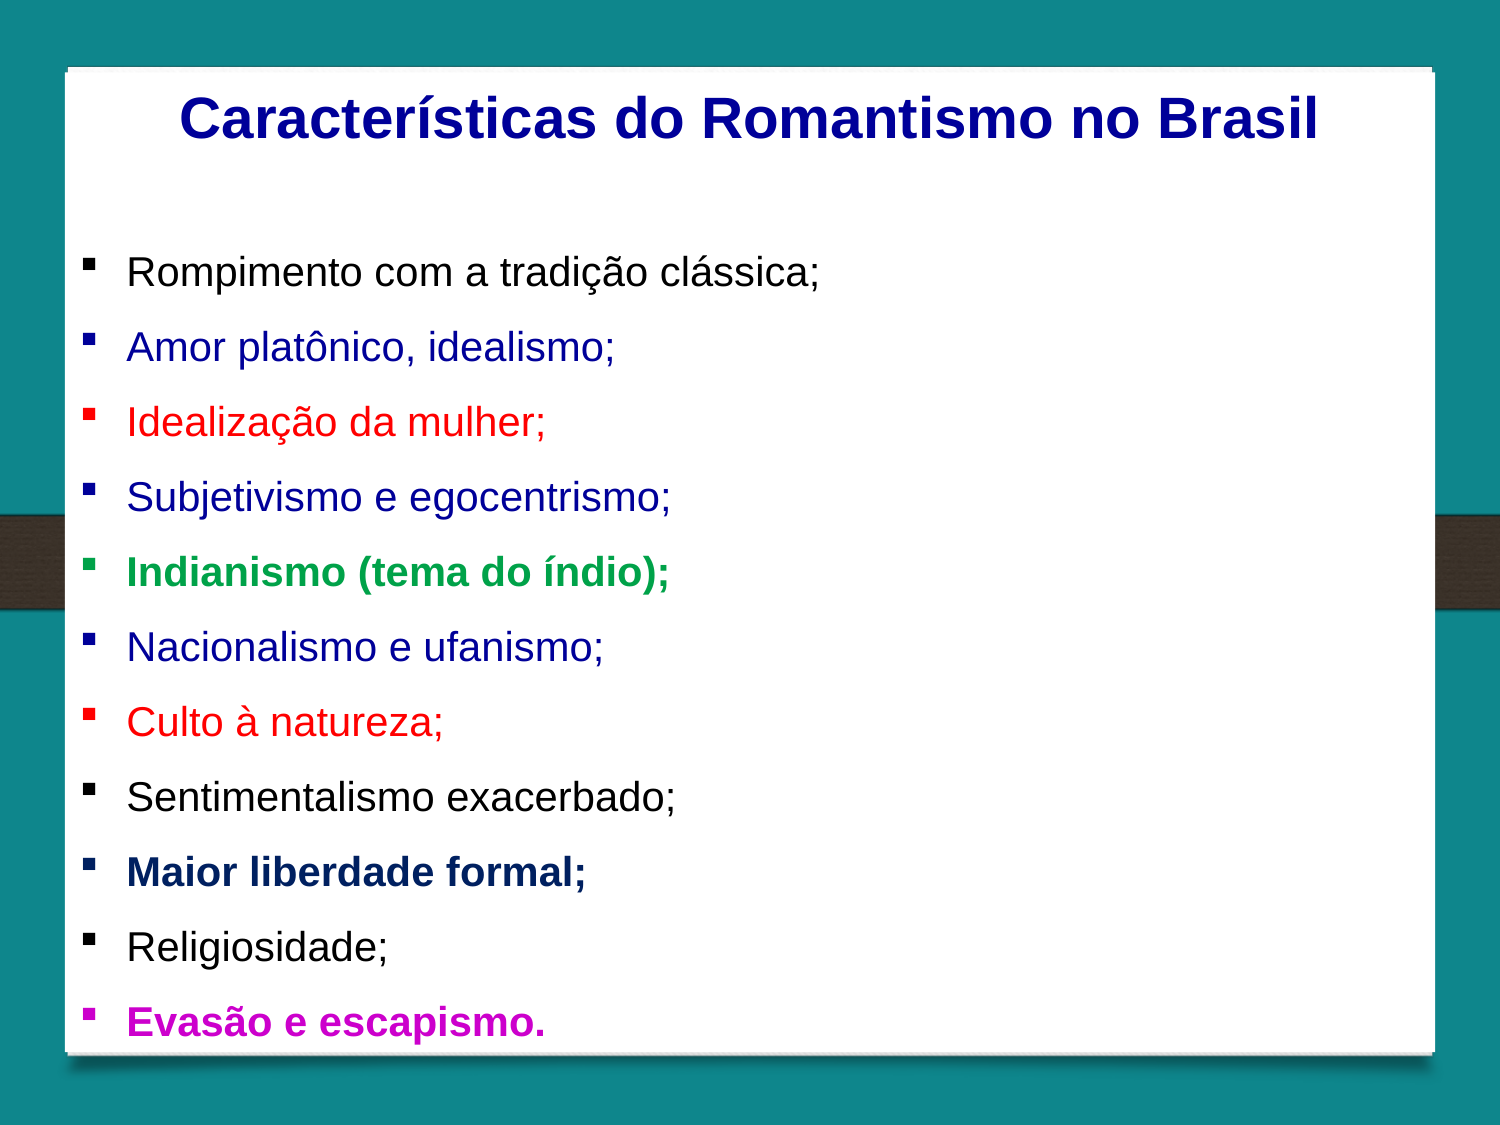

Características do Romantismo no Brasil

Rompimento com a tradição clássica;
Amor platônico, idealismo;
Idealização da mulher;
Subjetivismo e egocentrismo;
Indianismo (tema do índio);
Nacionalismo e ufanismo;
Culto à natureza;
Sentimentalismo exacerbado;
Maior liberdade formal;
Religiosidade;
Evasão e escapismo.